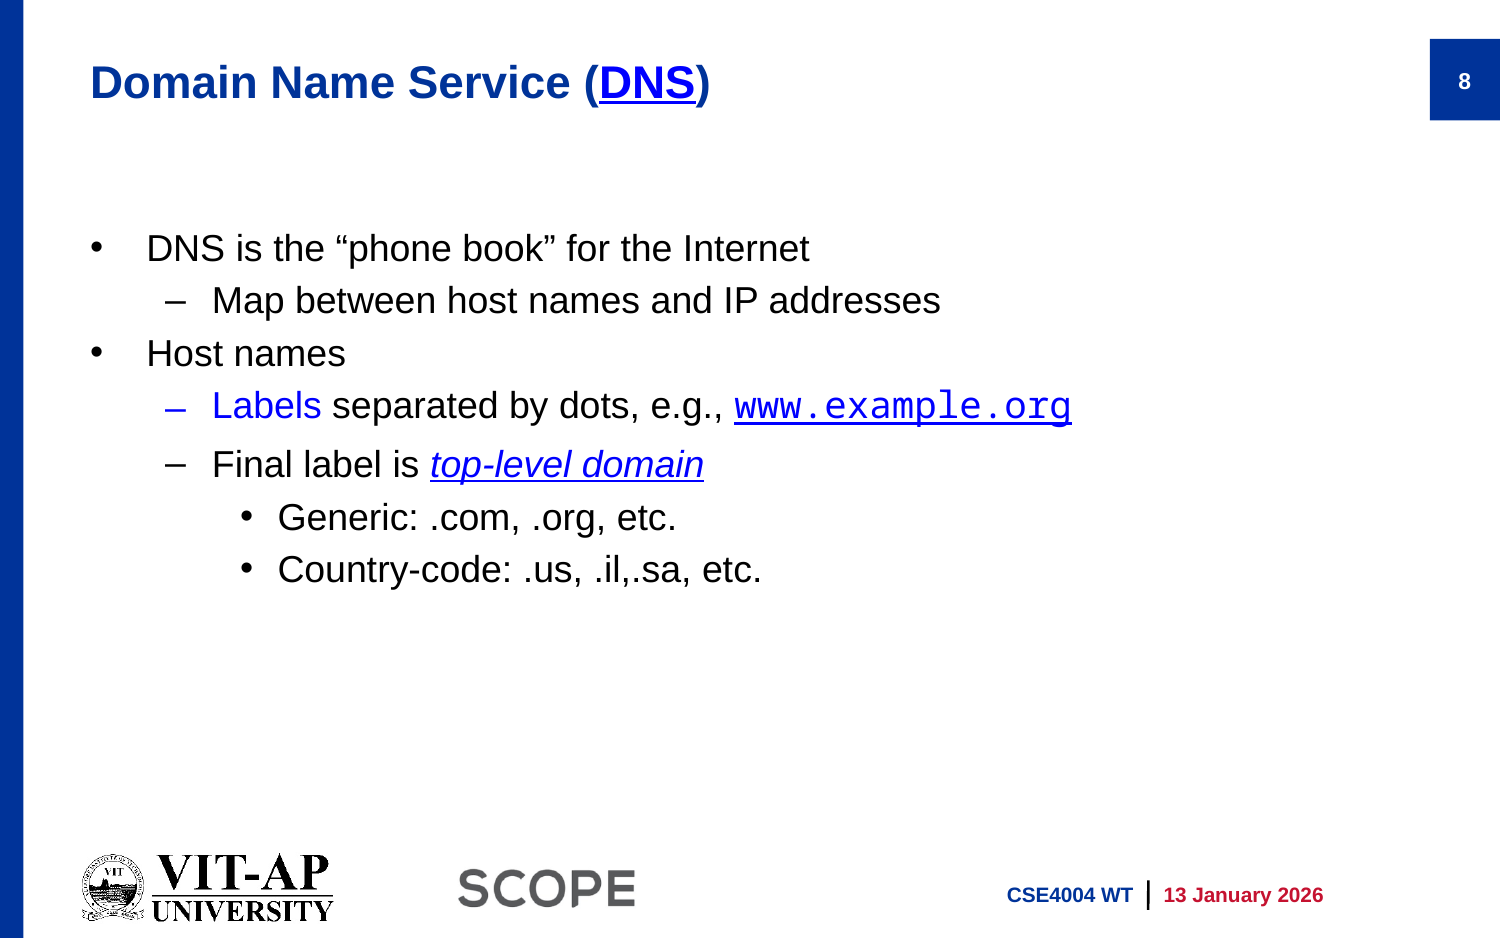

# Domain Name Service (DNS)
8

DNS is the “phone book” for the Internet
Map between host names and IP addresses
Host names
Labels separated by dots, e.g., www.example.org
Final label is top-level domain
Generic: .com, .org, etc.
Country-code: .us, .il,.sa, etc.

CSE4004 WT
13 January 2026